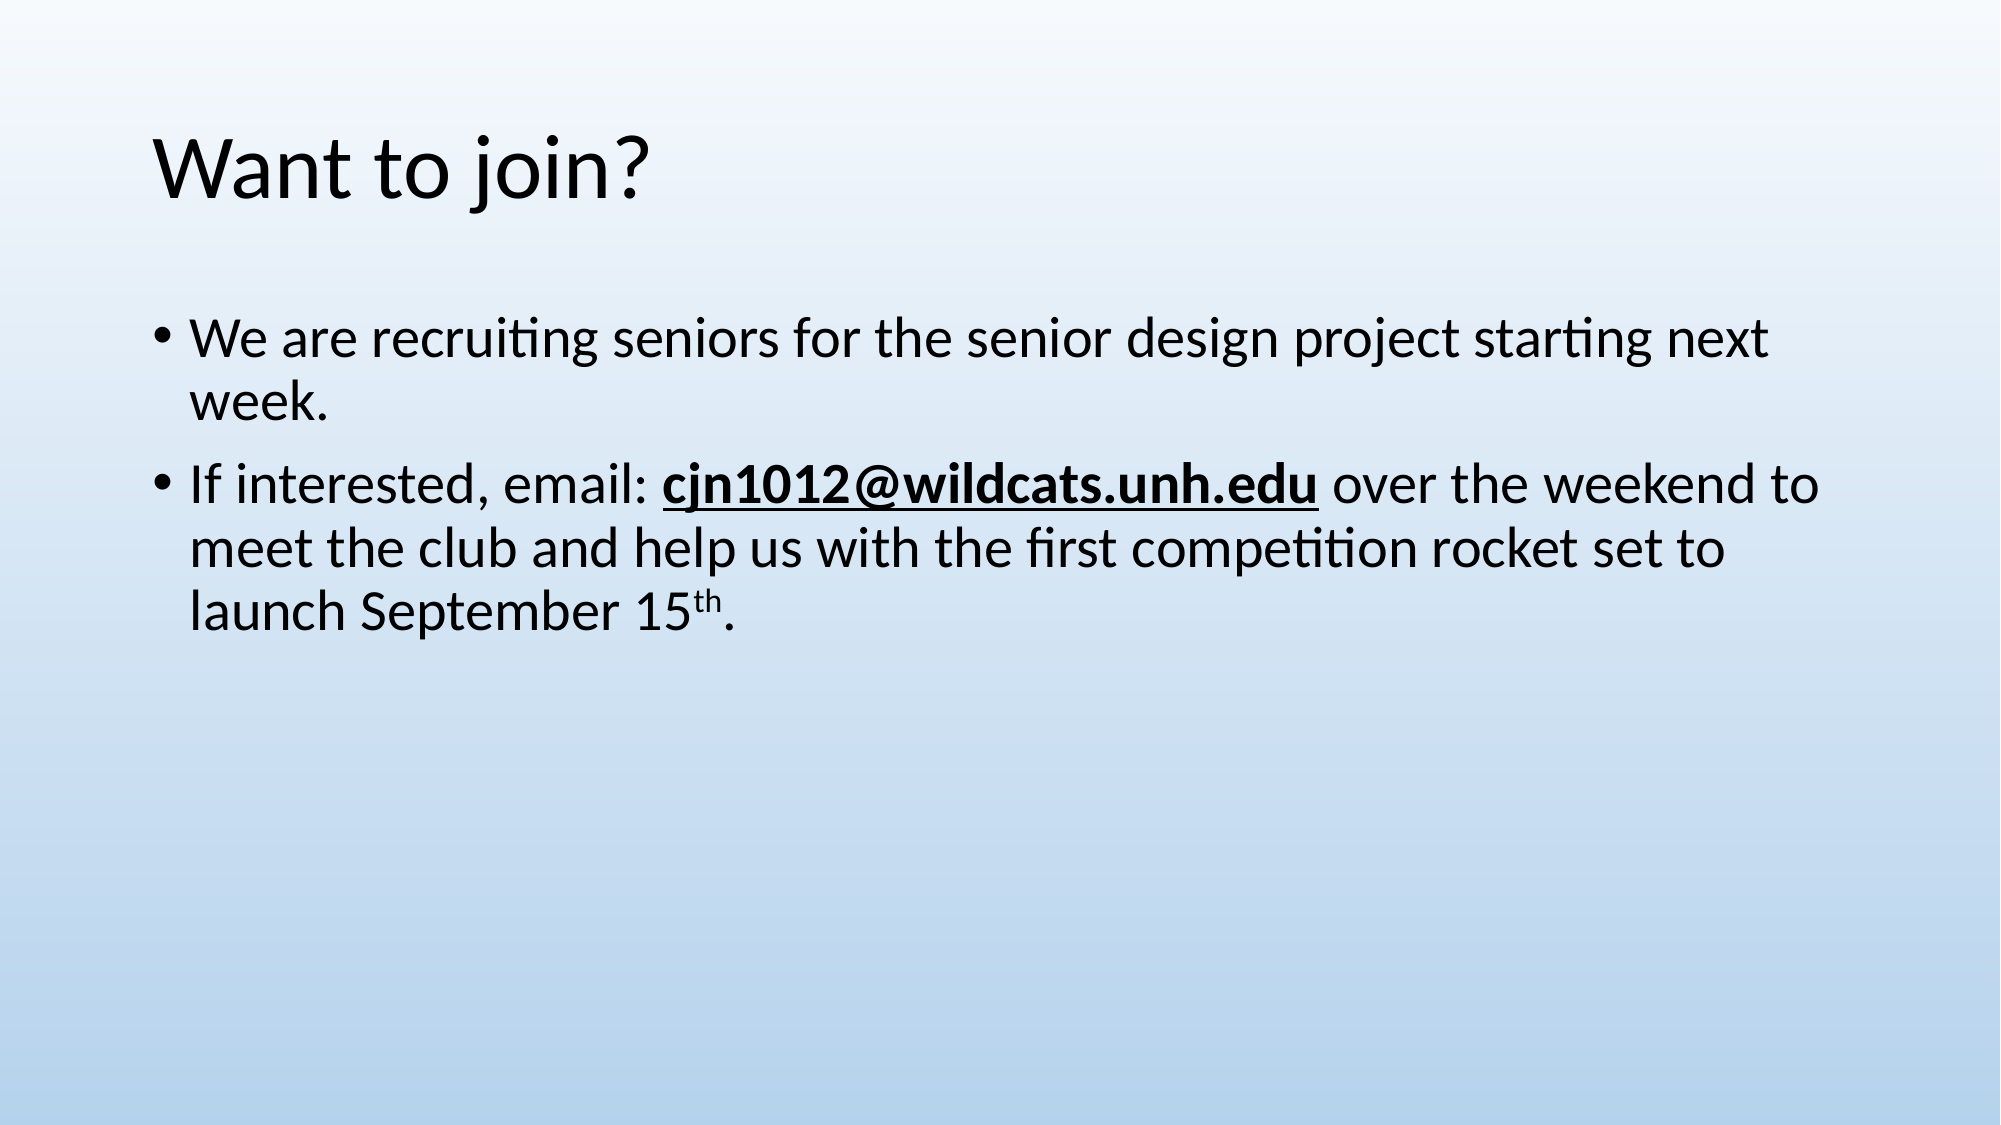

# Want to join?
We are recruiting seniors for the senior design project starting next week.
If interested, email: cjn1012@wildcats.unh.edu over the weekend to meet the club and help us with the first competition rocket set to launch September 15th.